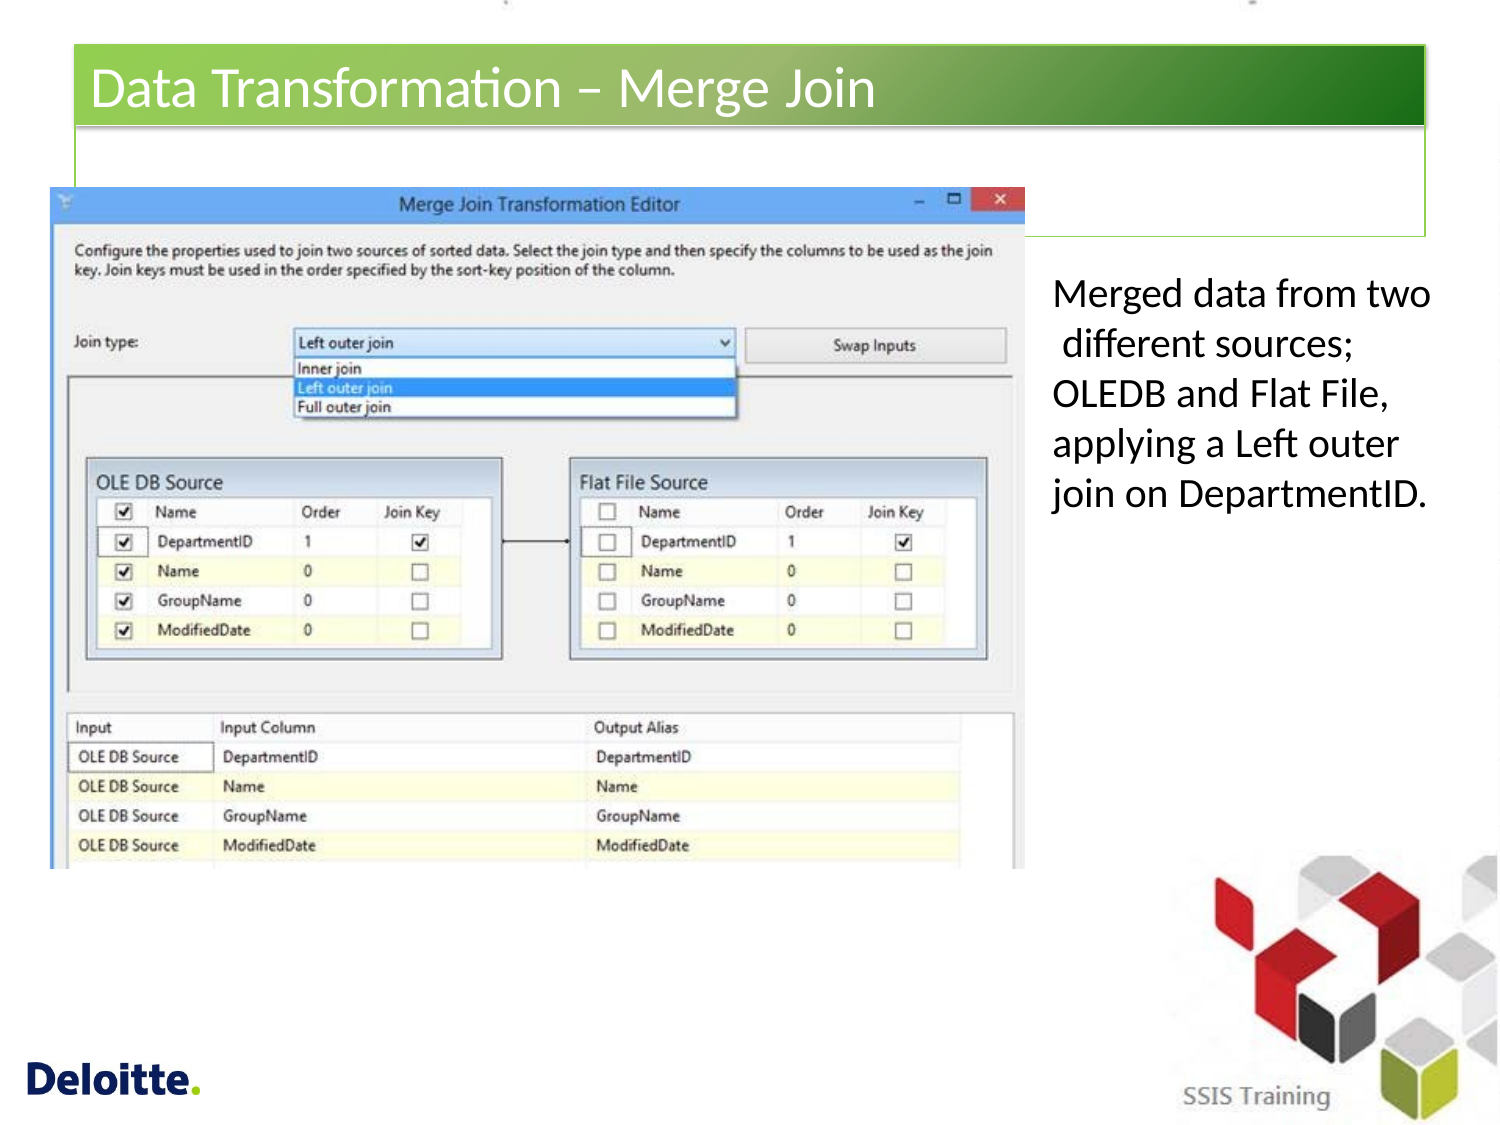

# Data Transformation – Merge Join

Merged data from two  different sources;  OLEDB and Flat File,  applying a Left outer  join on DepartmentID.